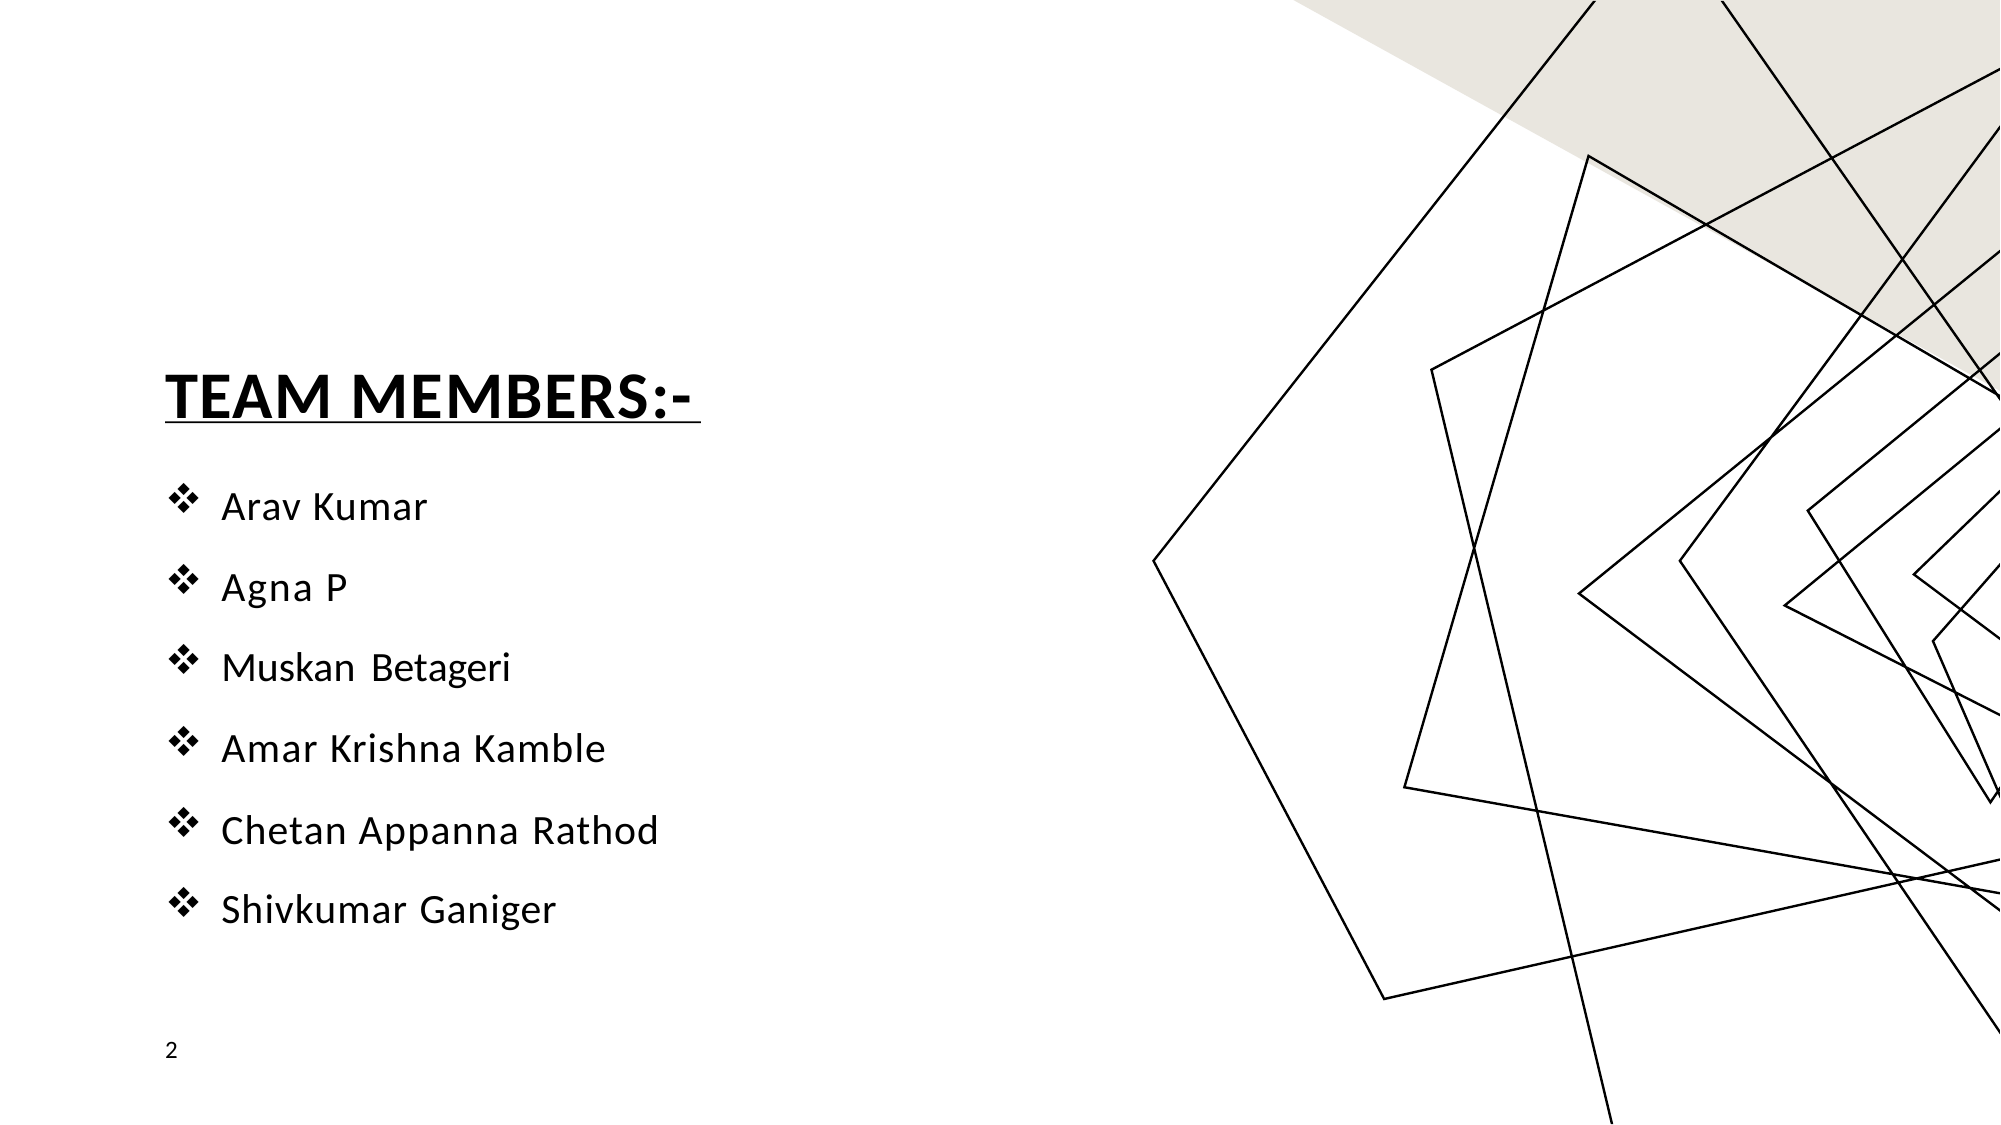

# TEAM MEMBERS:-

Arav Kumar
Agna P
Muskan Betageri
Amar Krishna Kamble
Chetan Appanna Rathod
Shivkumar Ganiger
2